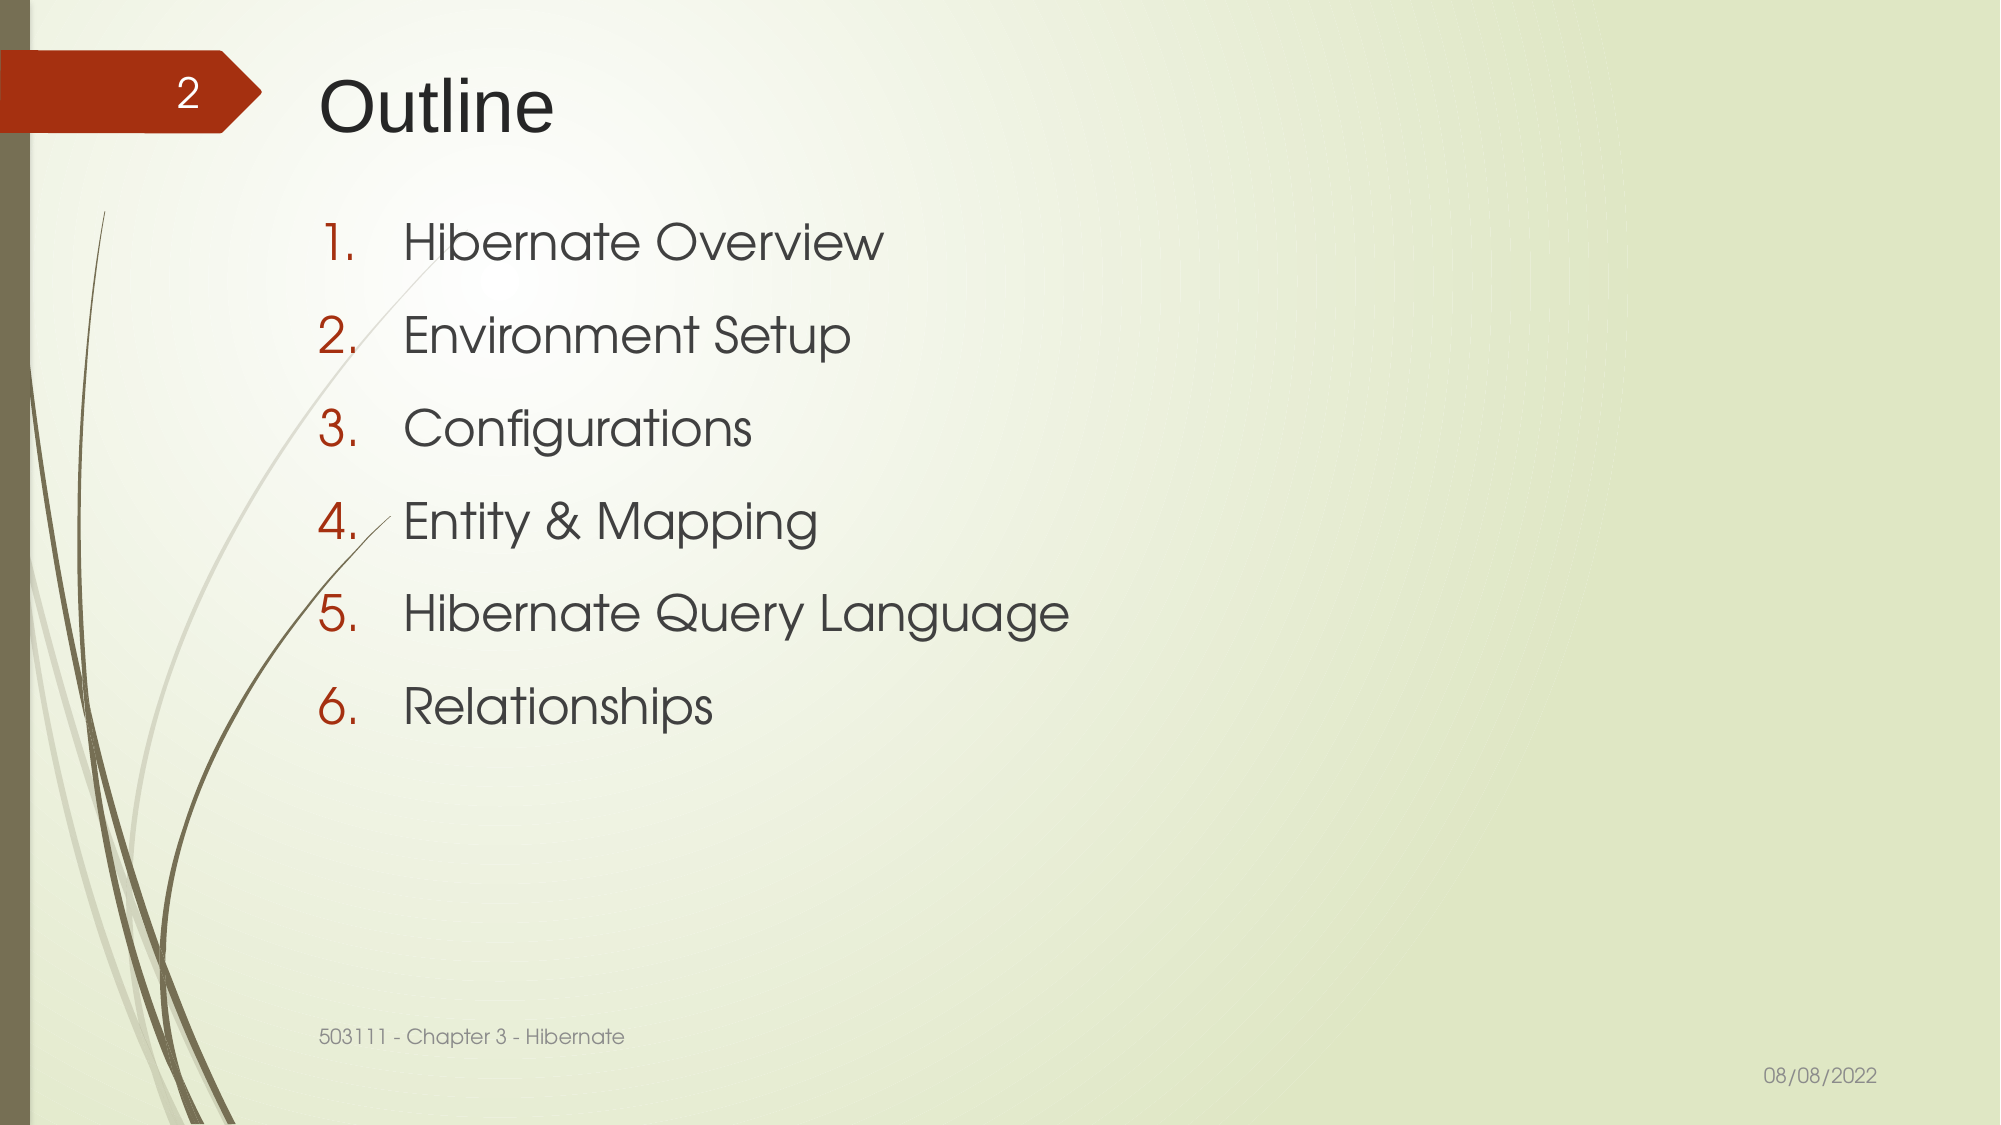

# Outline
2
Hibernate Overview
Environment Setup
Configurations
Entity & Mapping
Hibernate Query Language
Relationships

503111 - Chapter 3 - Hibernate
08/08/2022